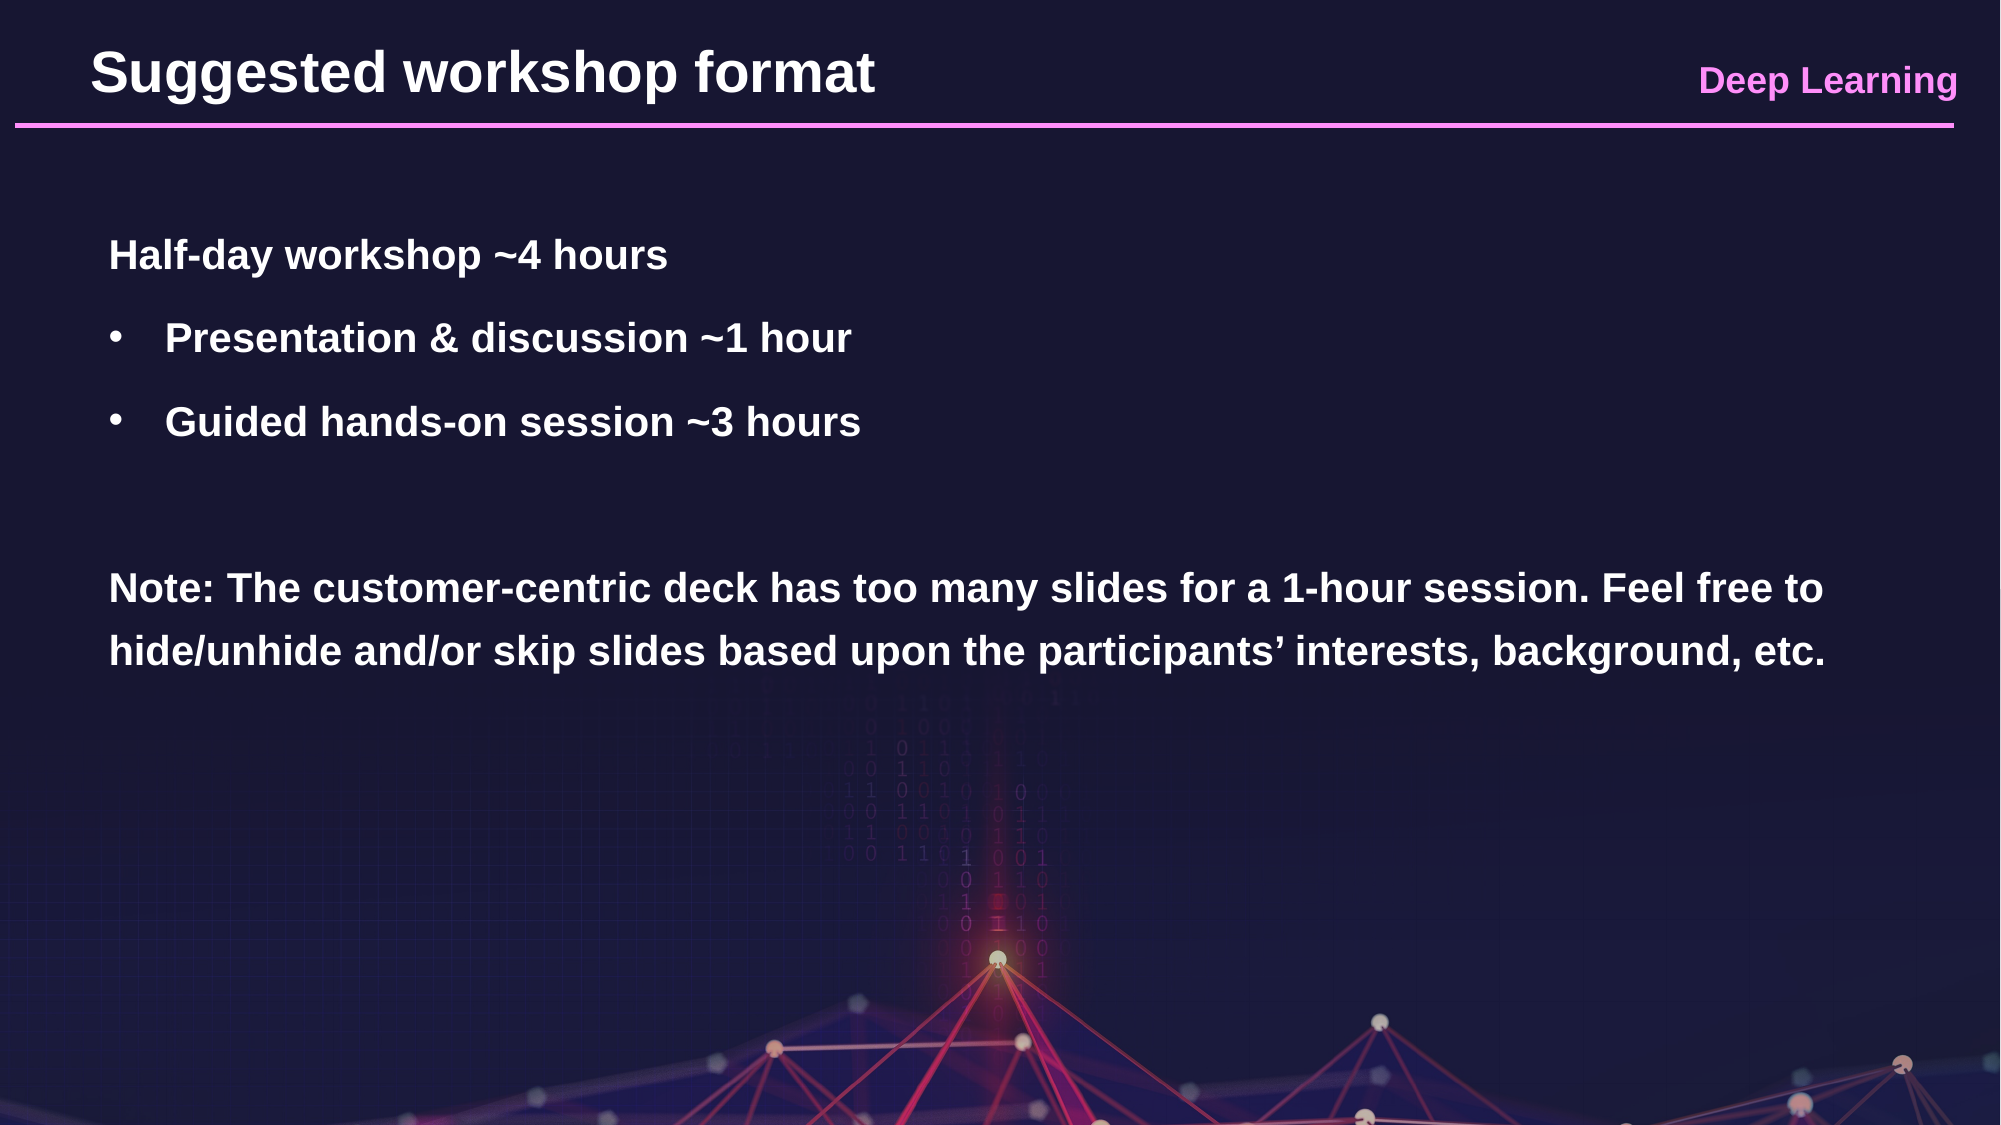

# Suggested workshop format
Half-day workshop ~4 hours
Presentation & discussion ~1 hour
Guided hands-on session ~3 hours

Note: The customer-centric deck has too many slides for a 1-hour session. Feel free to hide/unhide and/or skip slides based upon the participants’ interests, background, etc.